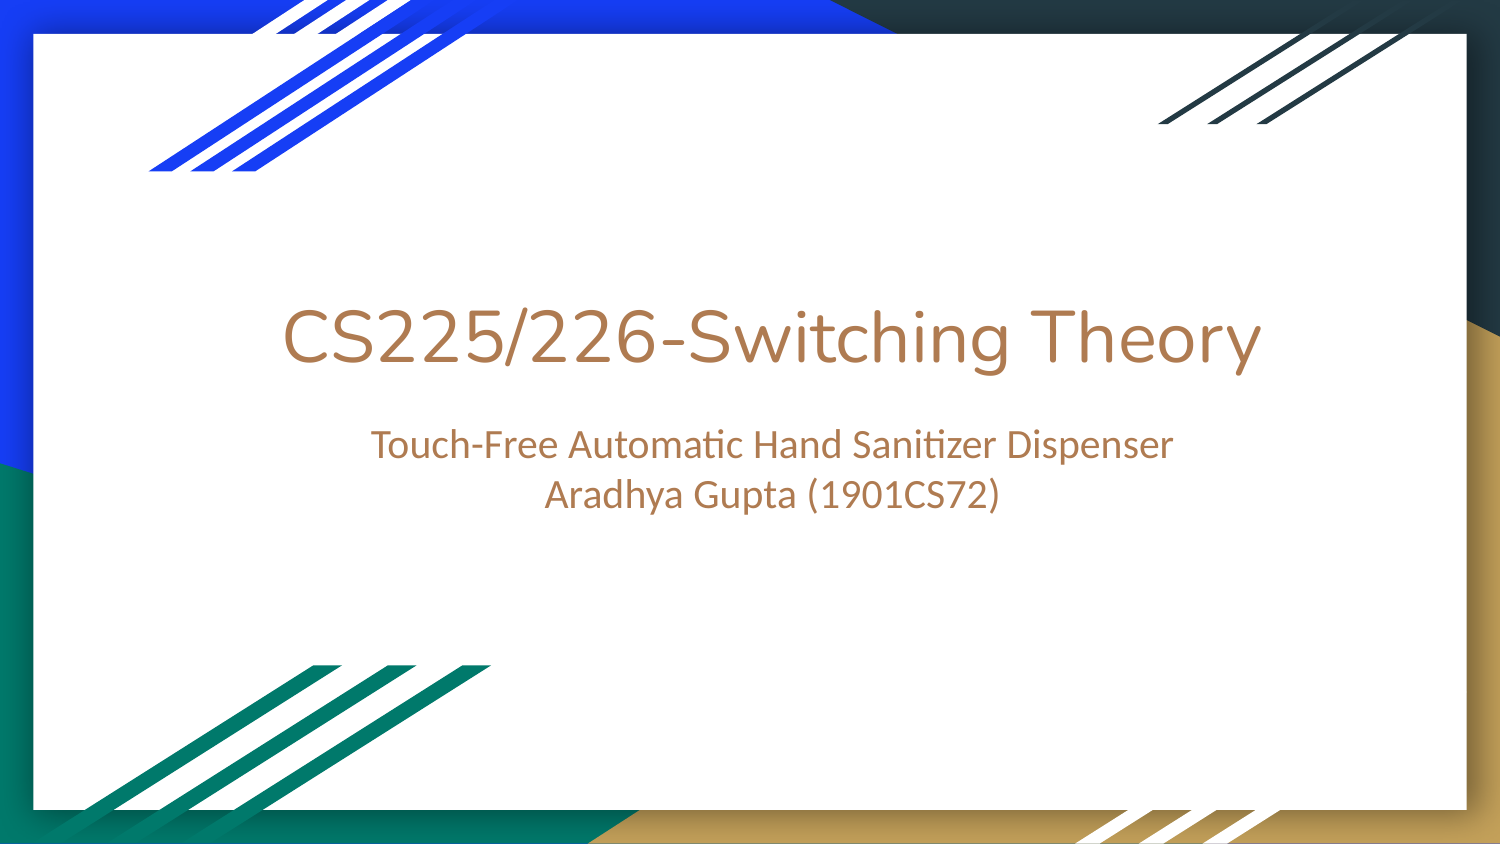

# CS225/226-Switching Theory
Touch-Free Automatic Hand Sanitizer Dispenser
Aradhya Gupta (1901CS72)